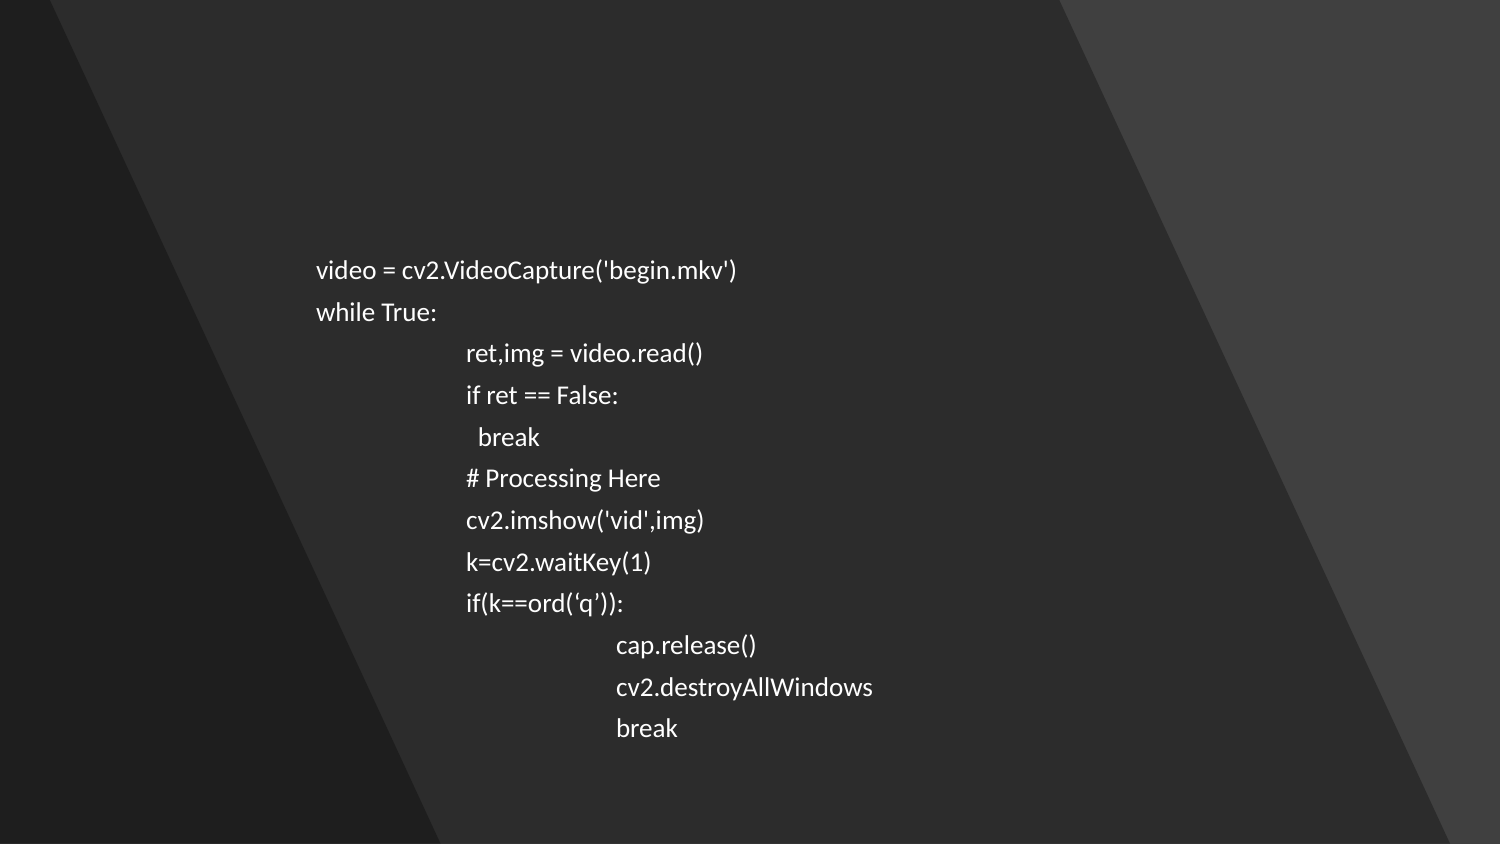

video = cv2.VideoCapture('begin.mkv')
while True:
	ret,img = video.read()
	if ret == False:
                           break
	# Processing Here
	cv2.imshow('vid',img)
	k=cv2.waitKey(1)
	if(k==ord(‘q’)):
		cap.release()
		cv2.destroyAllWindows
		break